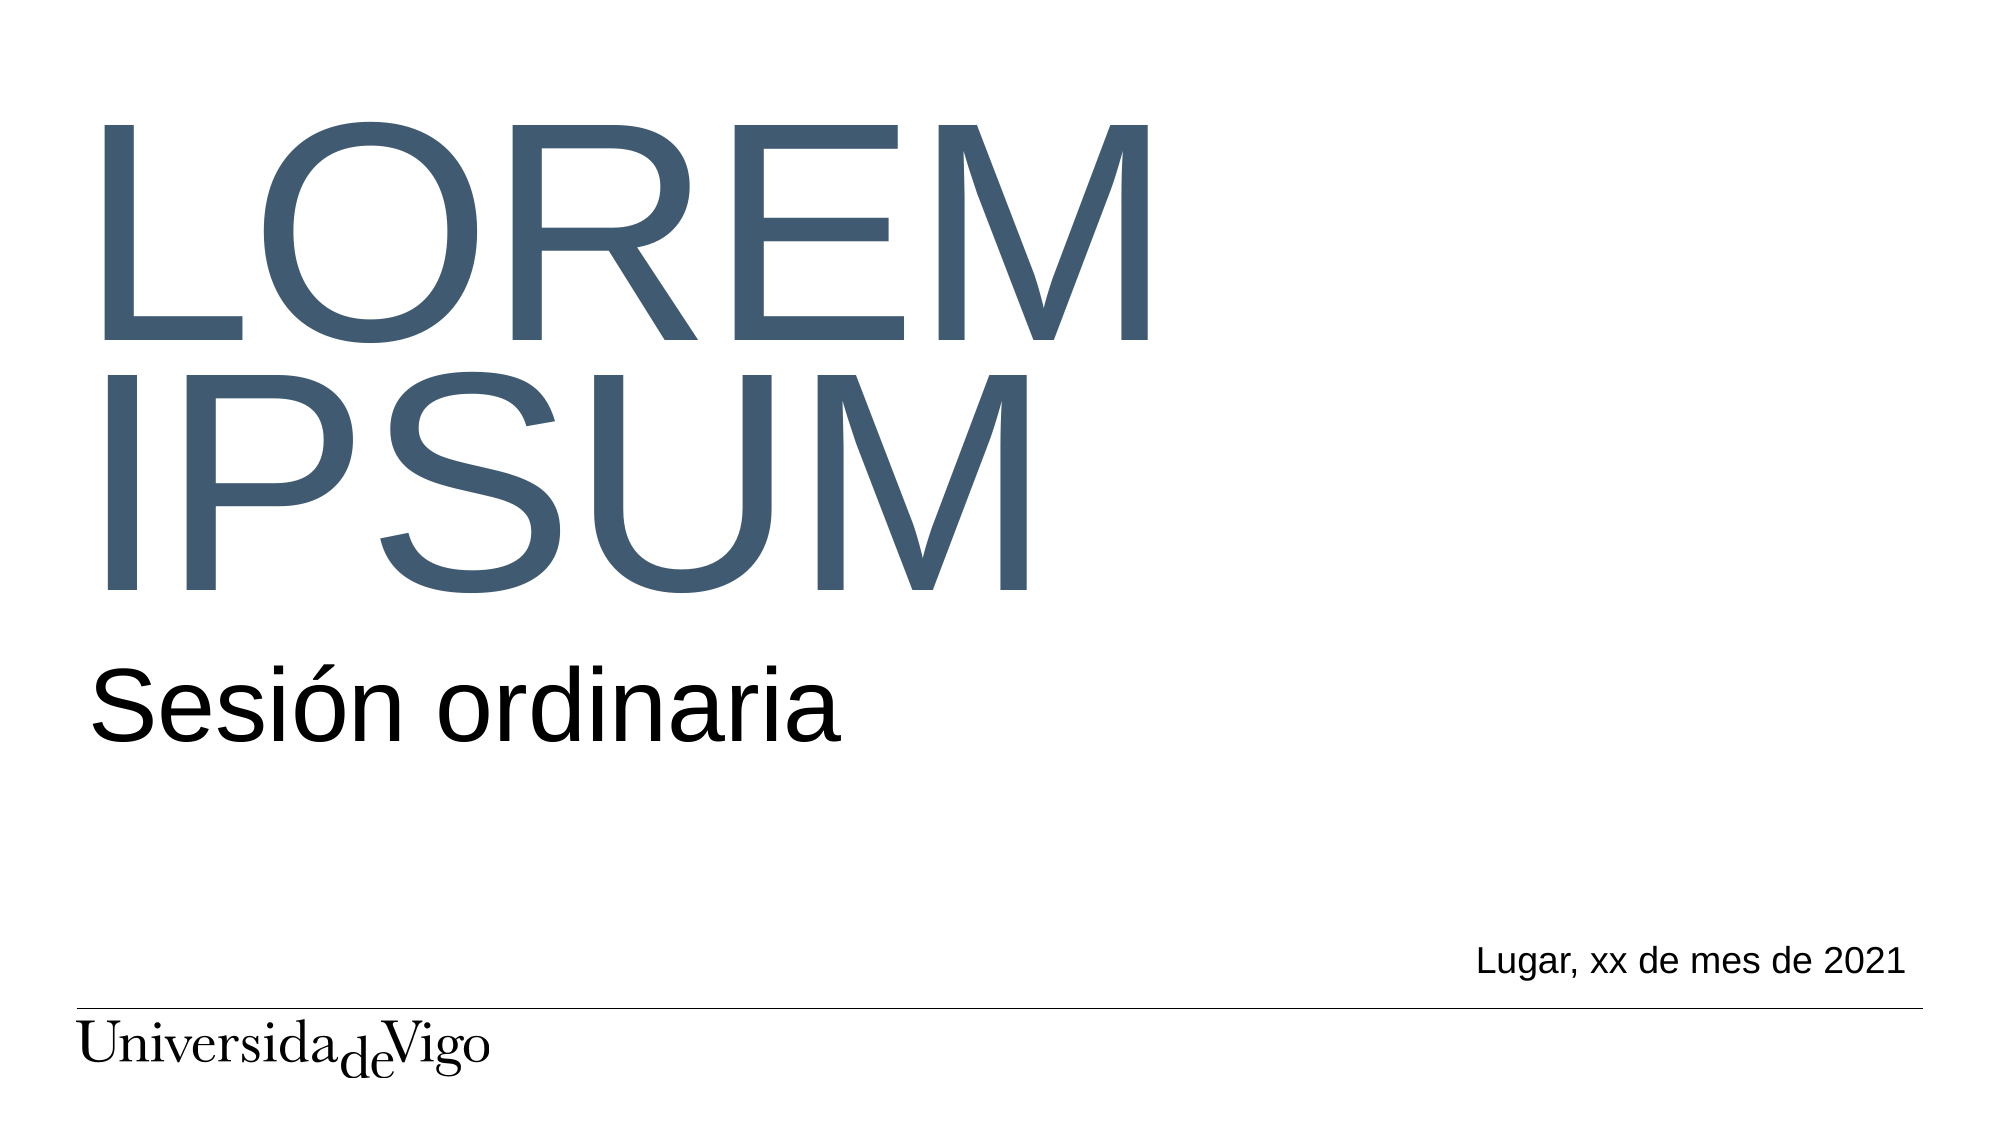

# LOREM IPSUM
Sesión ordinaria
Lugar, xx de mes de 2021